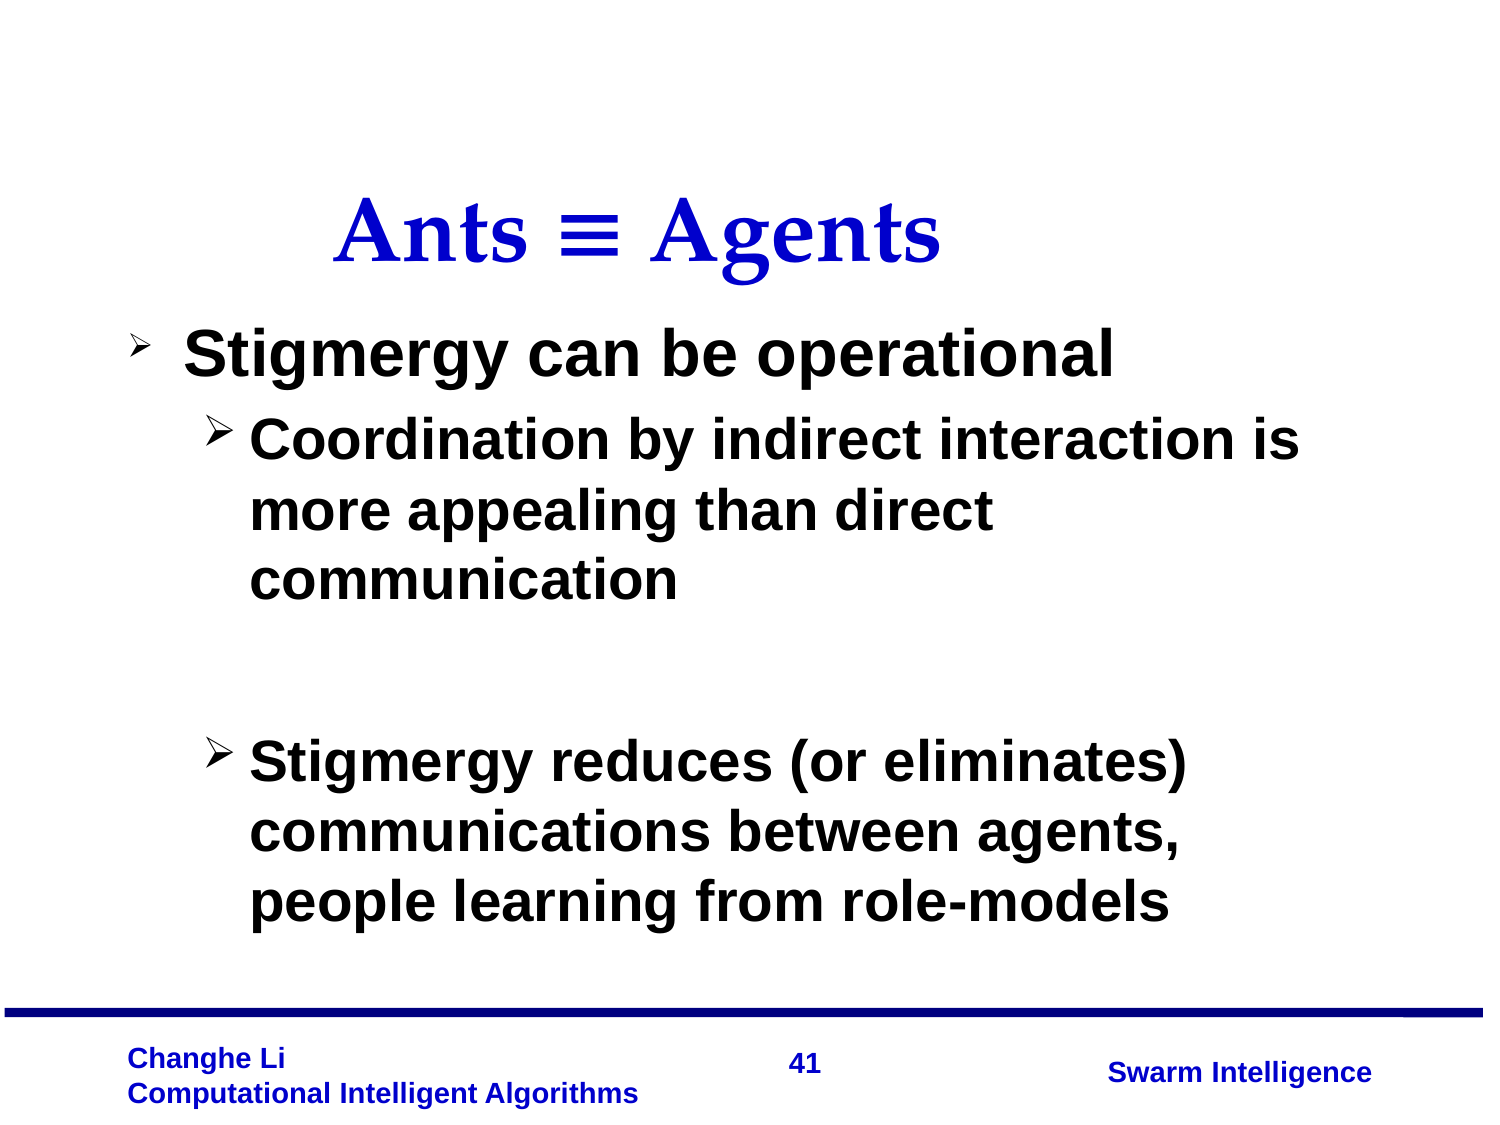

Ants ≡ Agents
Stigmergy can be operational
Coordination by indirect interaction is more appealing than direct communication

Stigmergy reduces (or eliminates) communications between agents, people learning from role-models